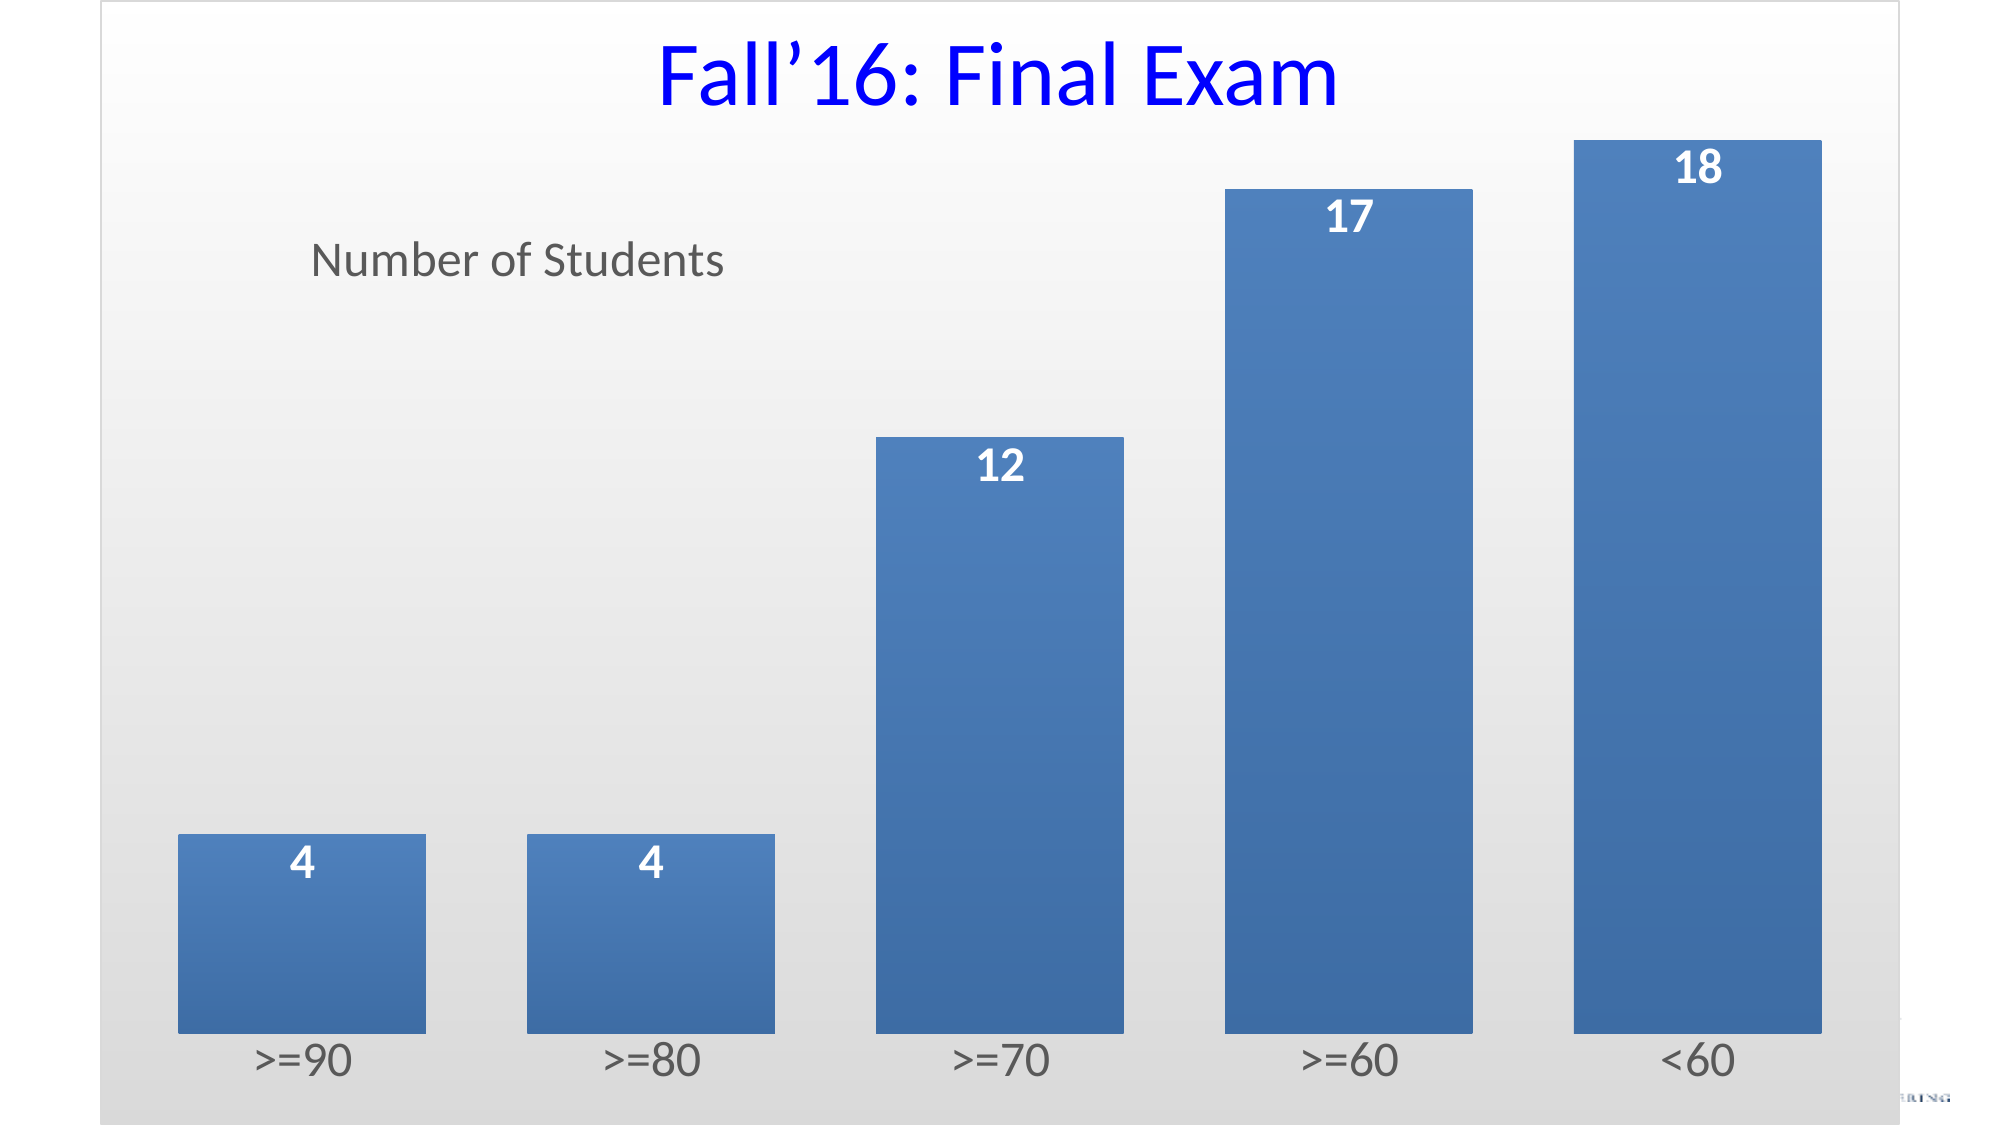

### Chart: Number of Students

| Category | Number of Students |
|---|---|
| >=90 | 4.0 |
| >=80 | 4.0 |
| >=70 | 12.0 |
| >=60 | 17.0 |
| <60 | 18.0 |
# Fall’16: Final Exam